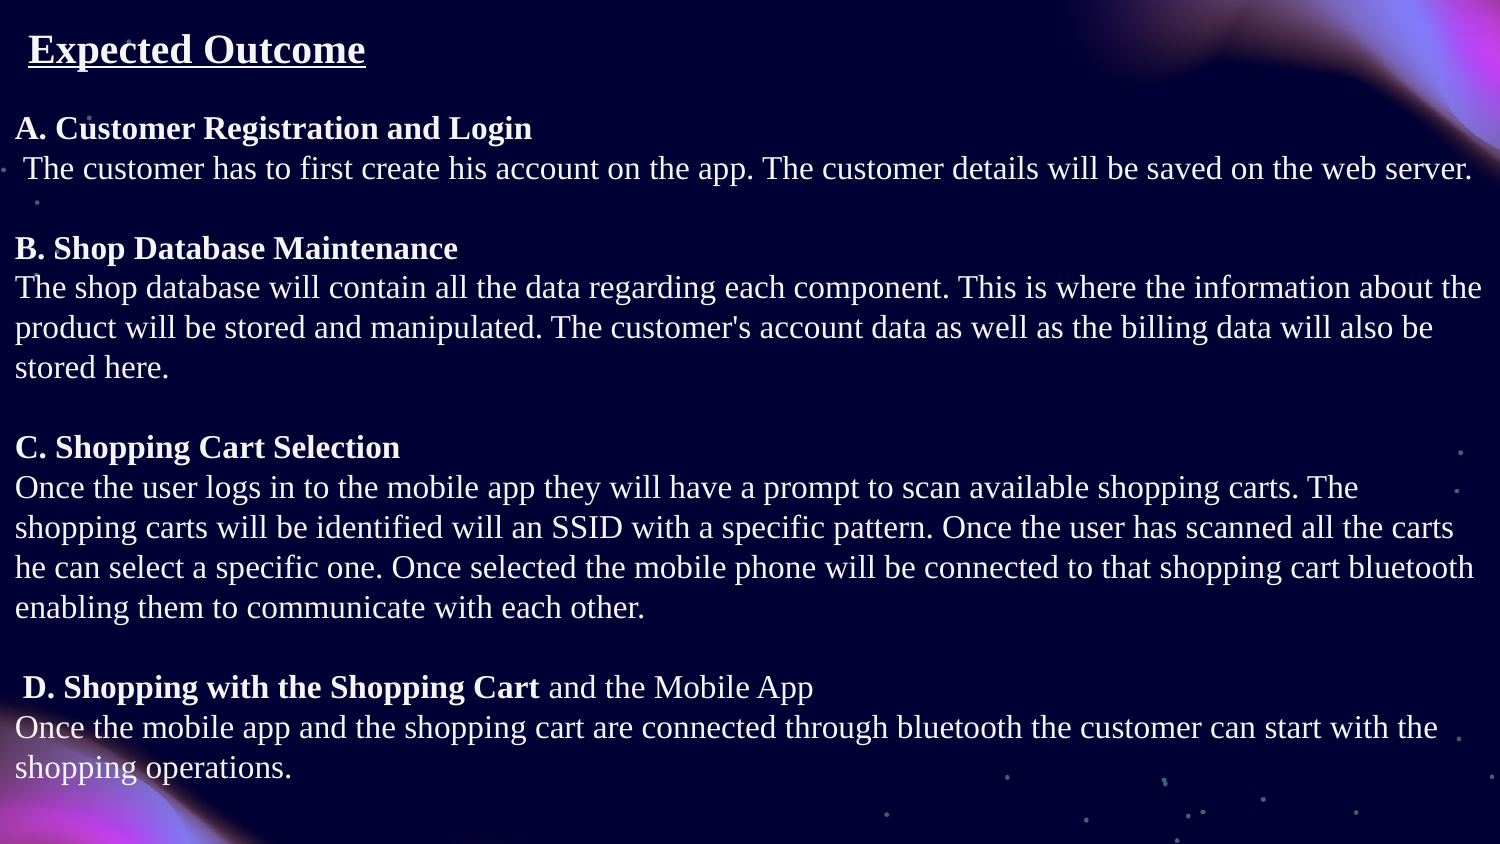

Expected Outcome
A. Customer Registration and Login
 The customer has to first create his account on the app. The customer details will be saved on the web server.

B. Shop Database Maintenance
The shop database will contain all the data regarding each component. This is where the information about the product will be stored and manipulated. The customer's account data as well as the billing data will also be stored here.

C. Shopping Cart Selection
Once the user logs in to the mobile app they will have a prompt to scan available shopping carts. The shopping carts will be identified will an SSID with a specific pattern. Once the user has scanned all the carts he can select a specific one. Once selected the mobile phone will be connected to that shopping cart bluetooth enabling them to communicate with each other.

 D. Shopping with the Shopping Cart and the Mobile App
Once the mobile app and the shopping cart are connected through bluetooth the customer can start with the shopping operations.